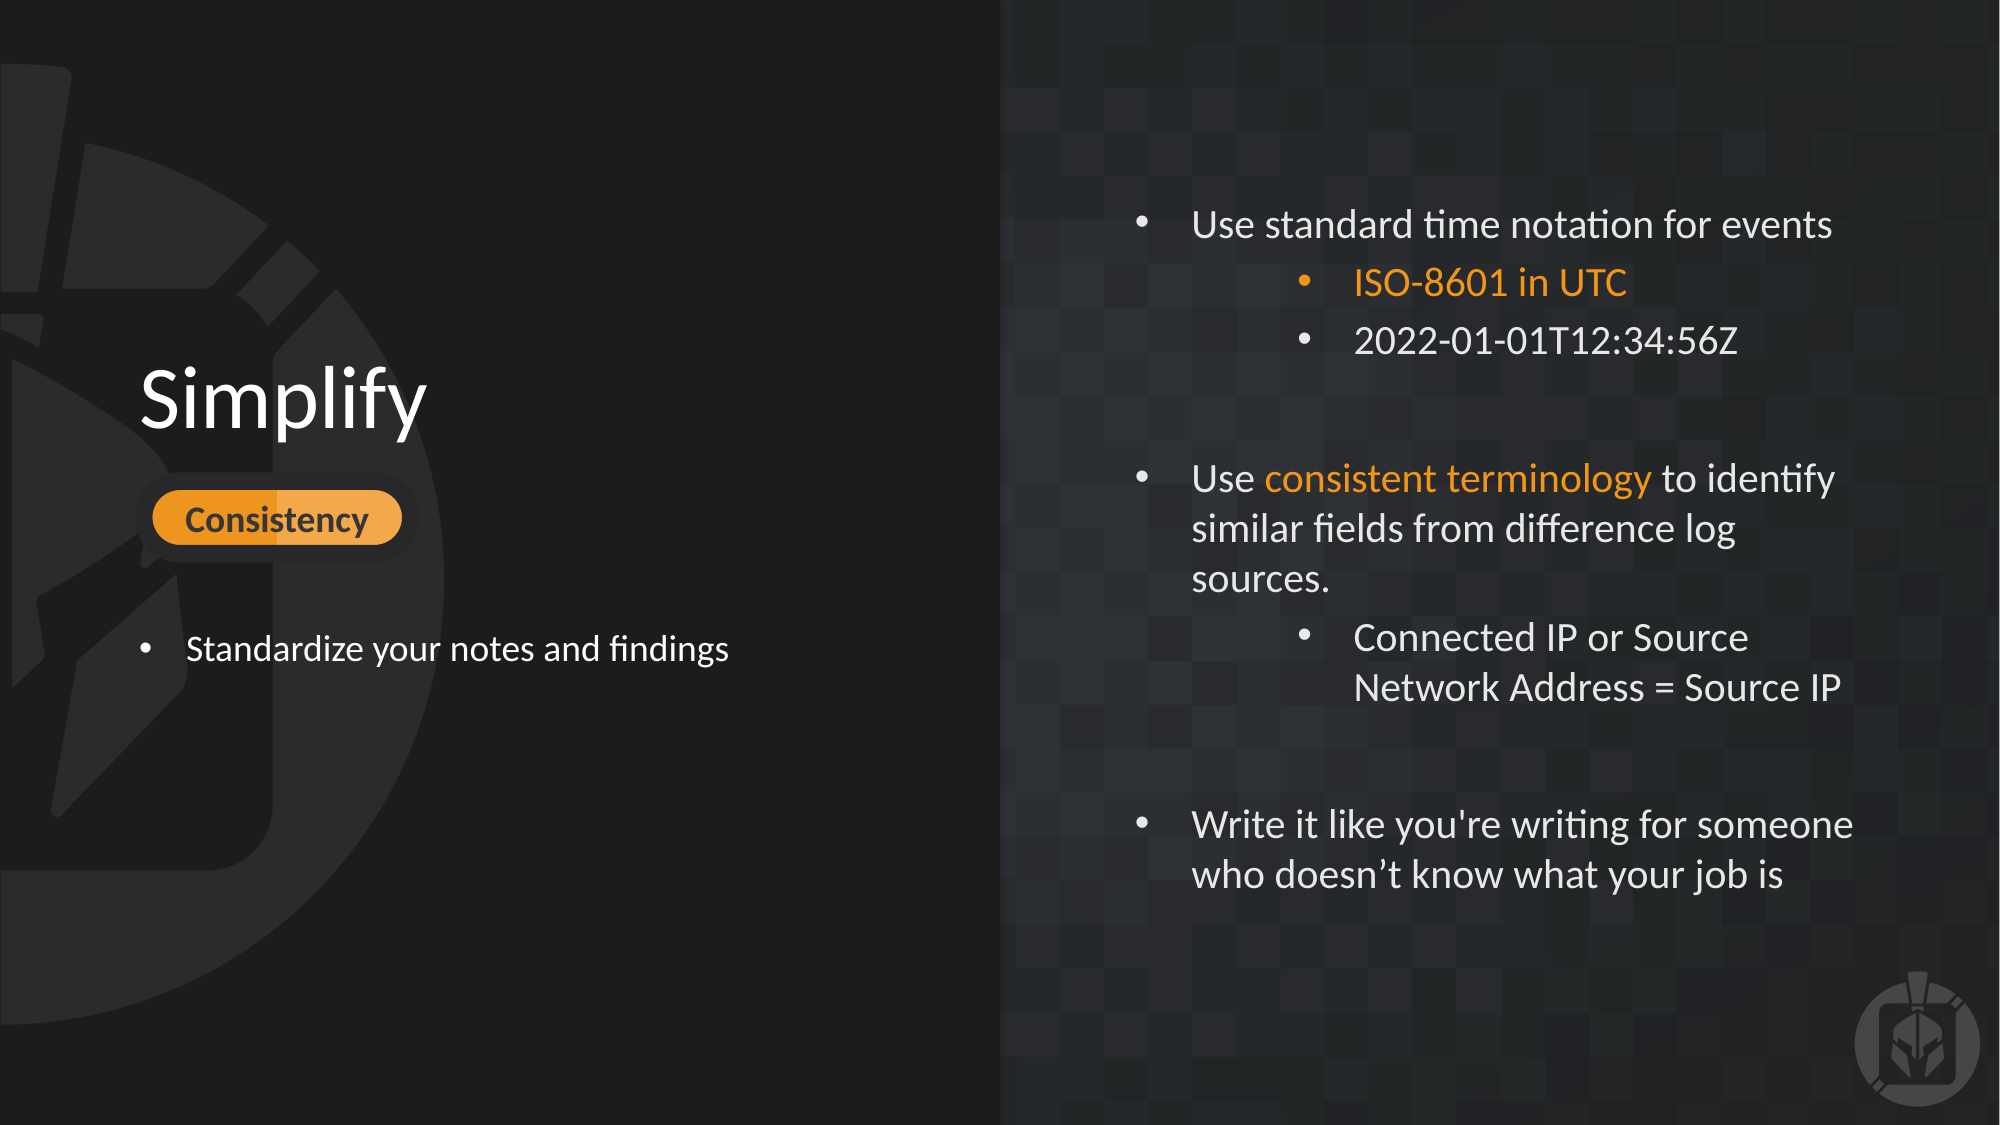

Use standard time notation for events
ISO-8601 in UTC
2022-01-01T12:34:56Z

Use consistent terminology to identify similar fields from difference log sources.
Connected IP or Source Network Address = Source IP

Write it like you're writing for someone who doesn’t know what your job is

# Simplify
Consistency
Standardize your notes and findings